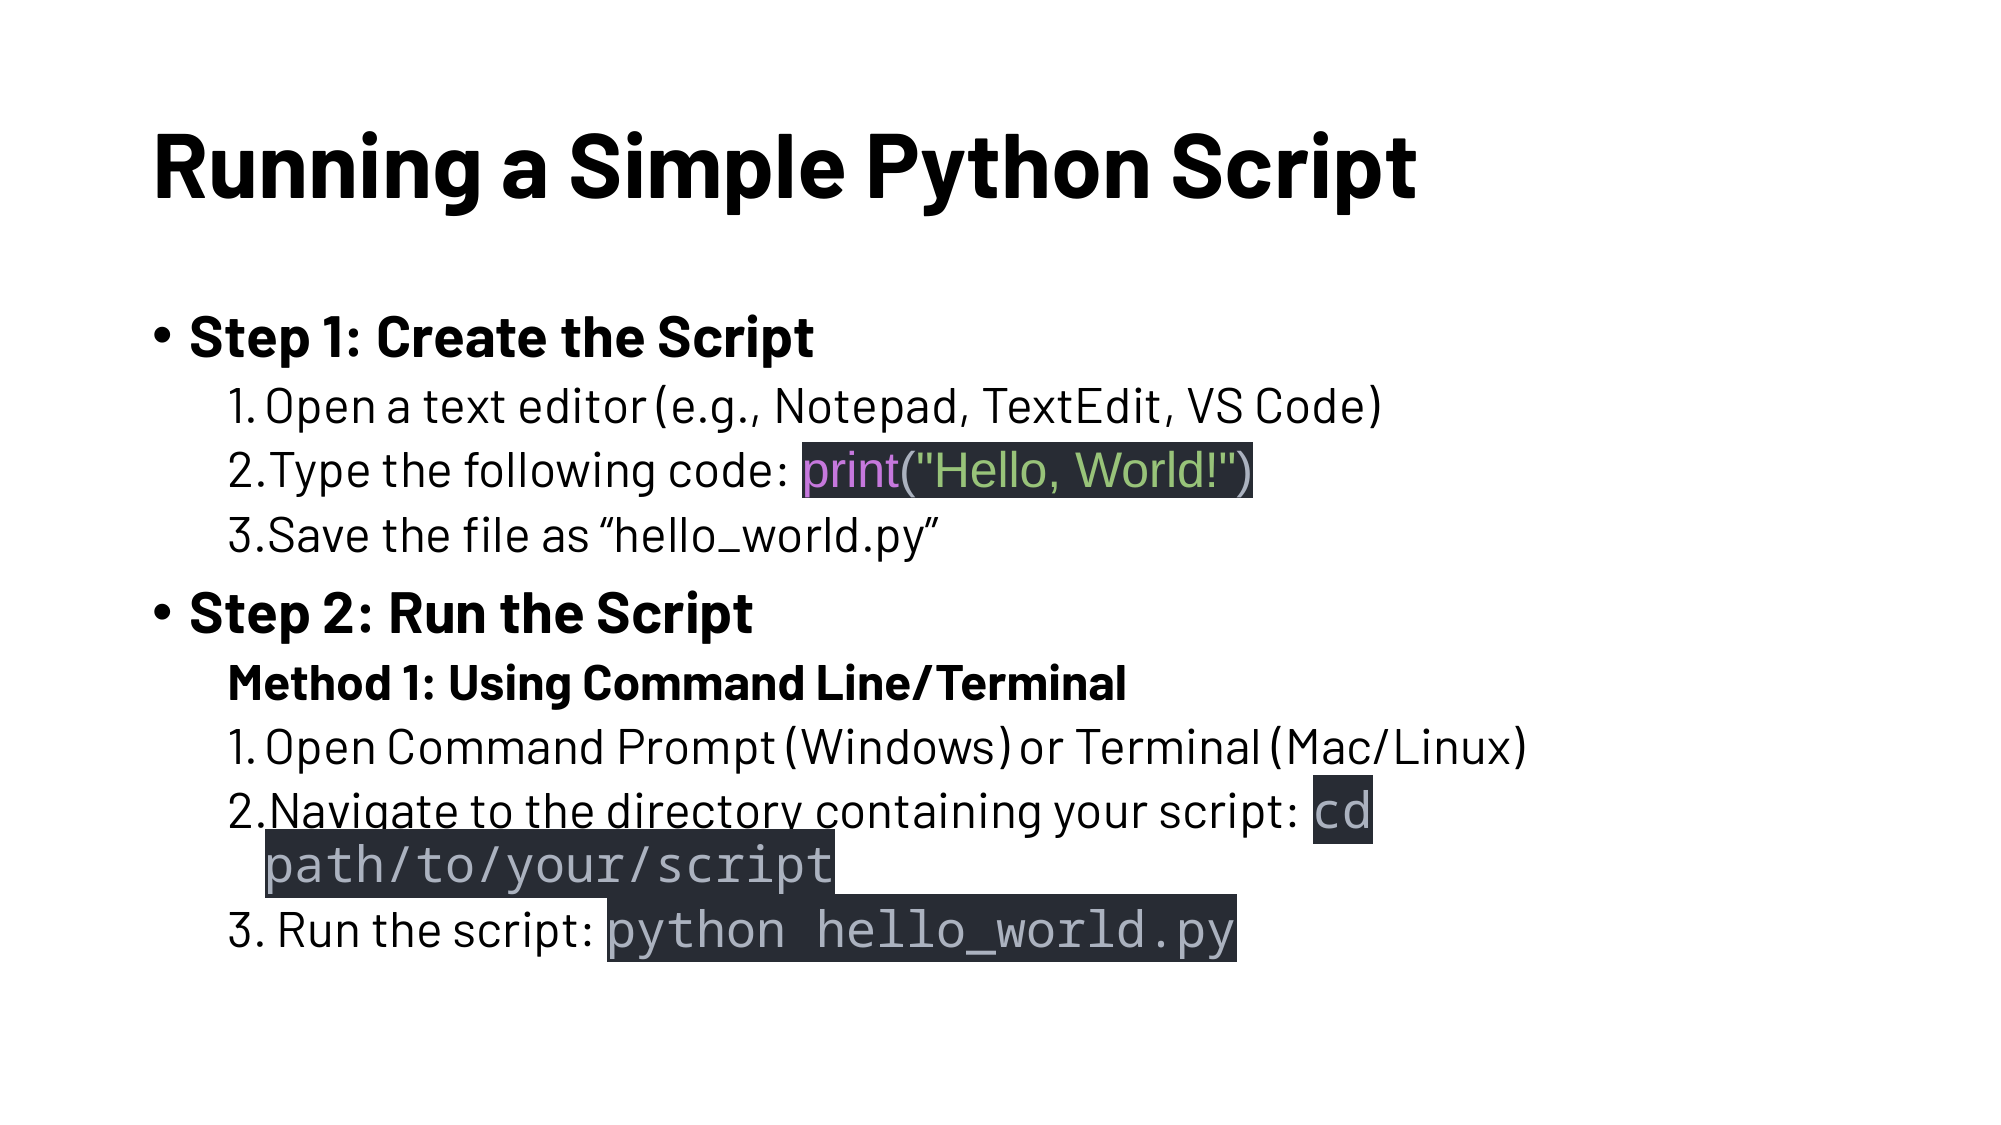

# Running a Simple Python Script
Step 1: Create the Script
Open a text editor (e.g., Notepad, TextEdit, VS Code)
Type the following code: print("Hello, World!")
Save the file as “hello_world.py”
Step 2: Run the Script
Method 1: Using Command Line/Terminal
Open Command Prompt (Windows) or Terminal (Mac/Linux)
Navigate to the directory containing your script: cd path/to/your/script
3. Run the script: python hello_world.py